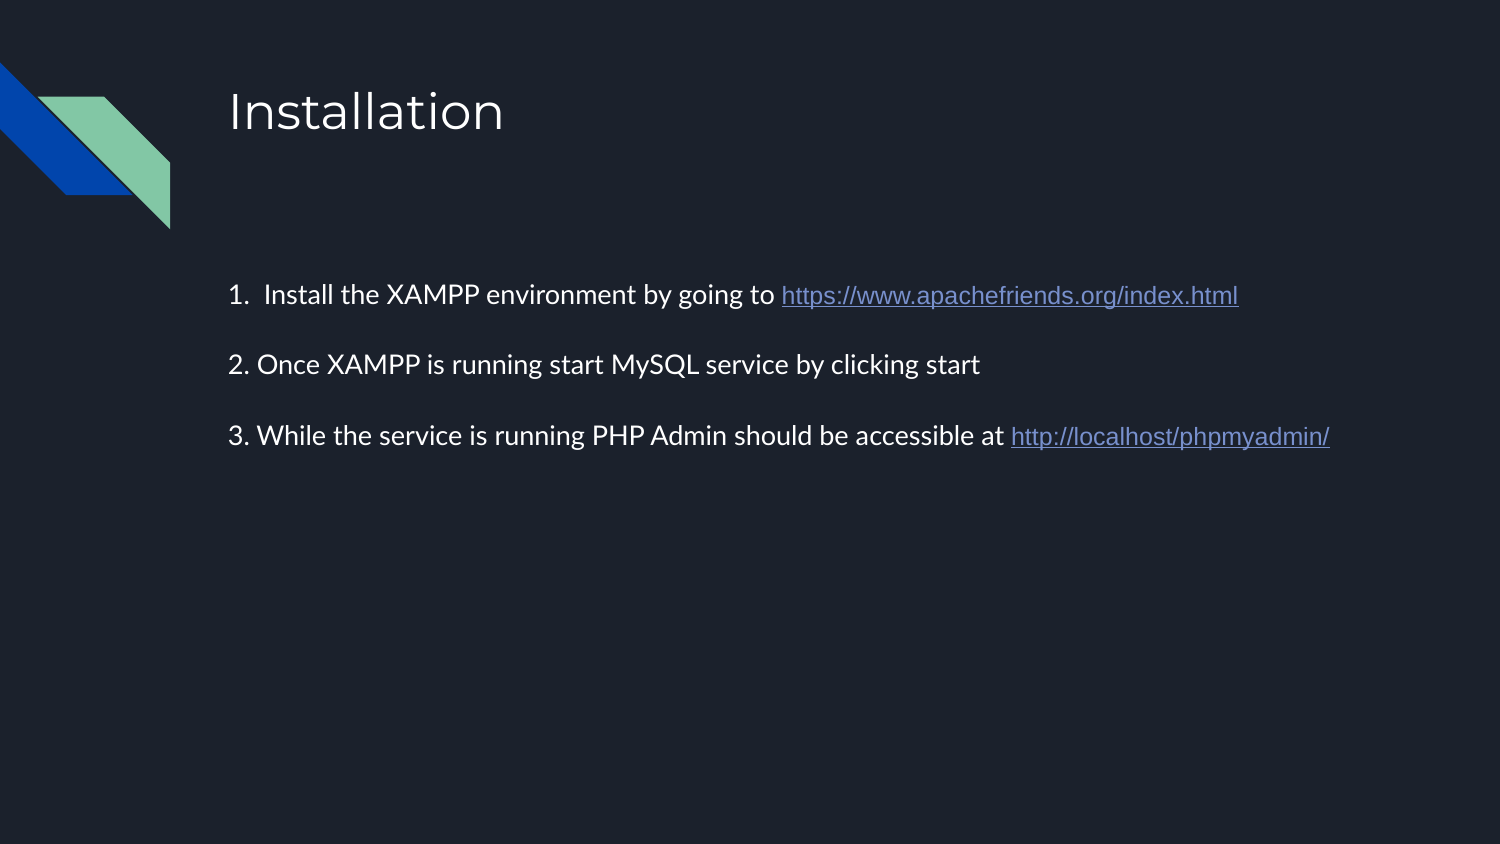

# Installation
1.  Install the XAMPP environment by going to https://www.apachefriends.org/index.html
2. Once XAMPP is running start MySQL service by clicking start
3. While the service is running PHP Admin should be accessible at http://localhost/phpmyadmin/